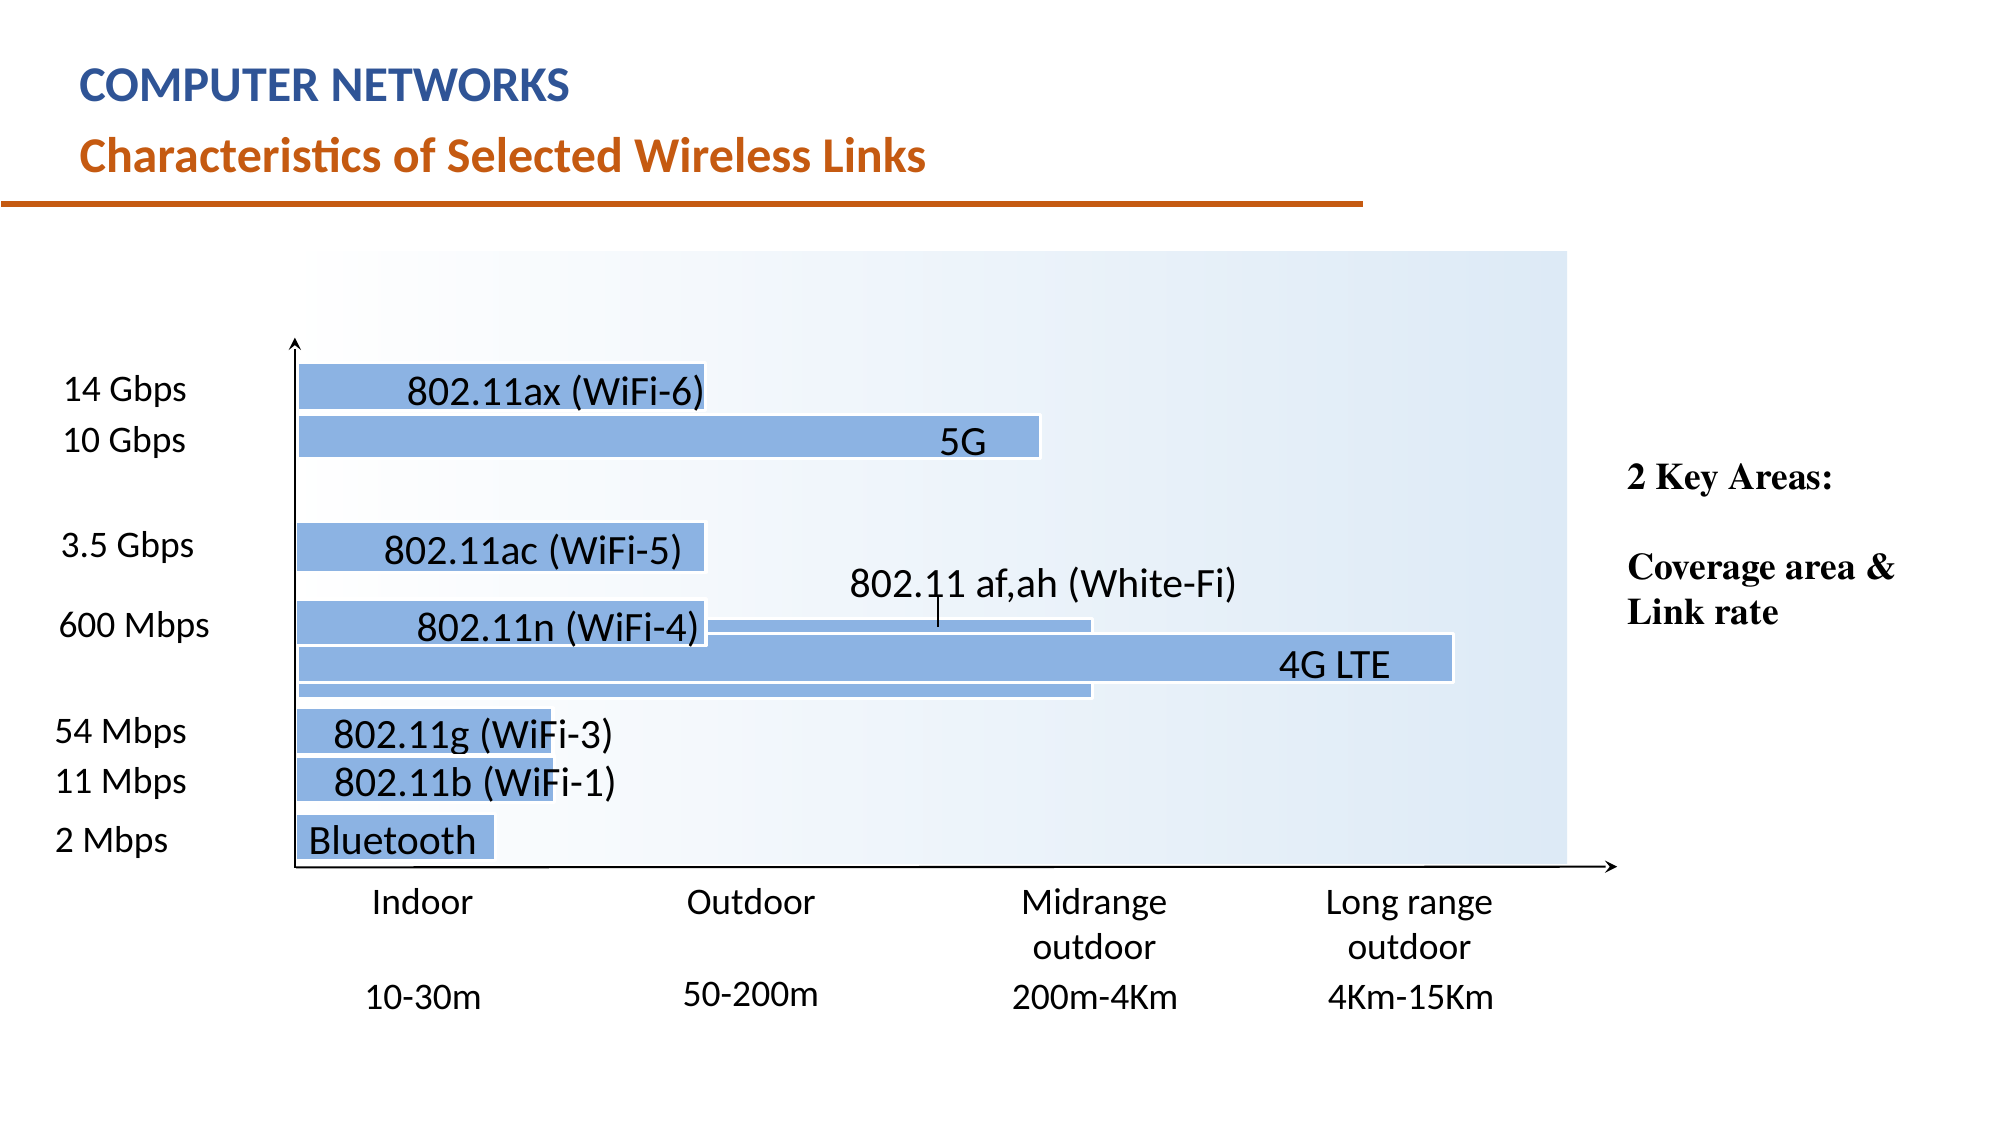

COMPUTER NETWORKS
Characteristics of Selected Wireless Links

802.11ax (WiFi-6)

14 Gbps
5G
10 Gbps

2 Key Areas:

Coverage area &
Link rate
3.5 Gbps
802.11ac (WiFi-5)

802.11 af,ah (White-Fi)
802.11n (WiFi-4)

600 Mbps

4G LTE

54 Mbps
802.11g (WiFi-3)

802.11b (WiFi-1)

11 Mbps
Bluetooth

2 Mbps

Long range
outdoor
Midrange
outdoor
Outdoor
Indoor
50-200m
200m-4Km
4Km-15Km
10-30m